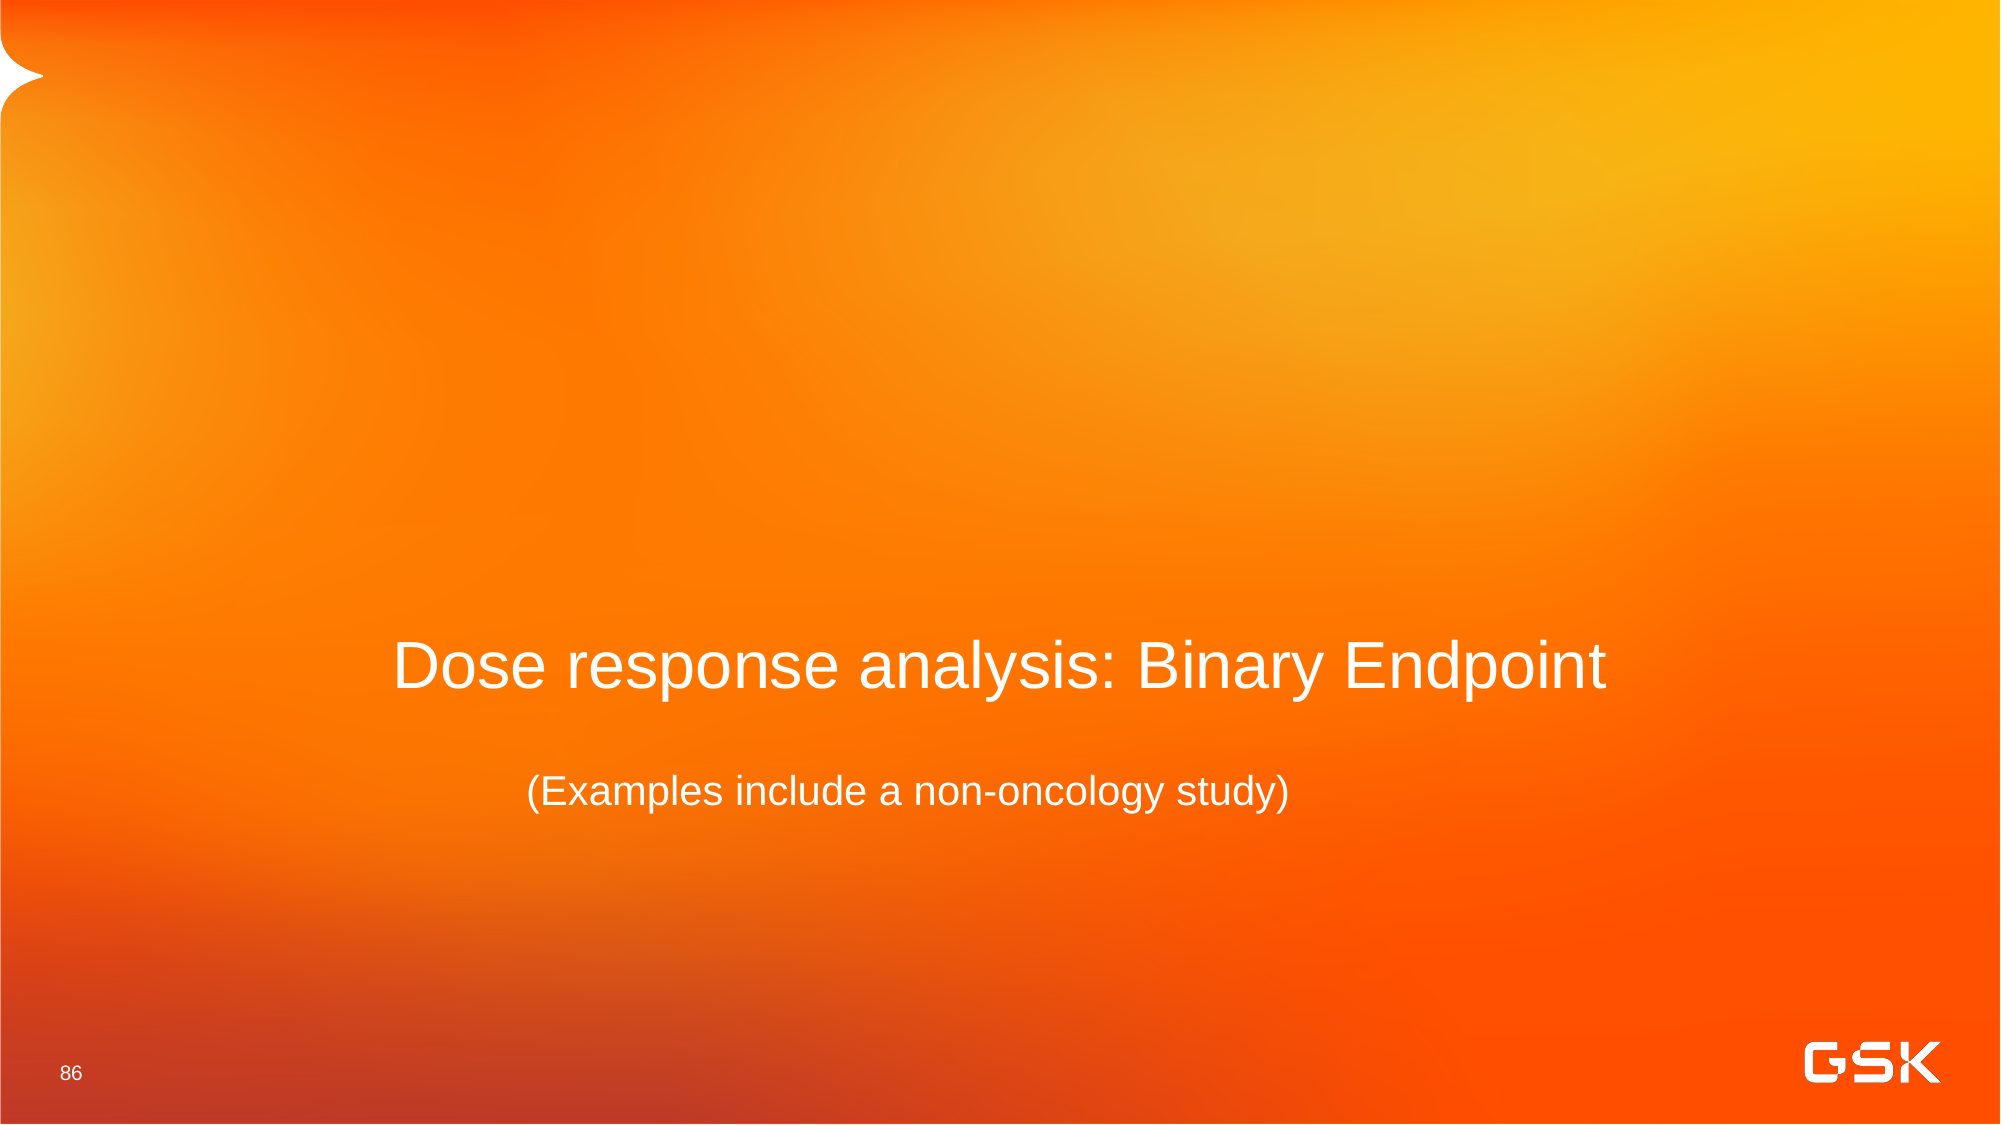

Dose response analysis: Binary Endpoint
(Examples include a non-oncology study)
86